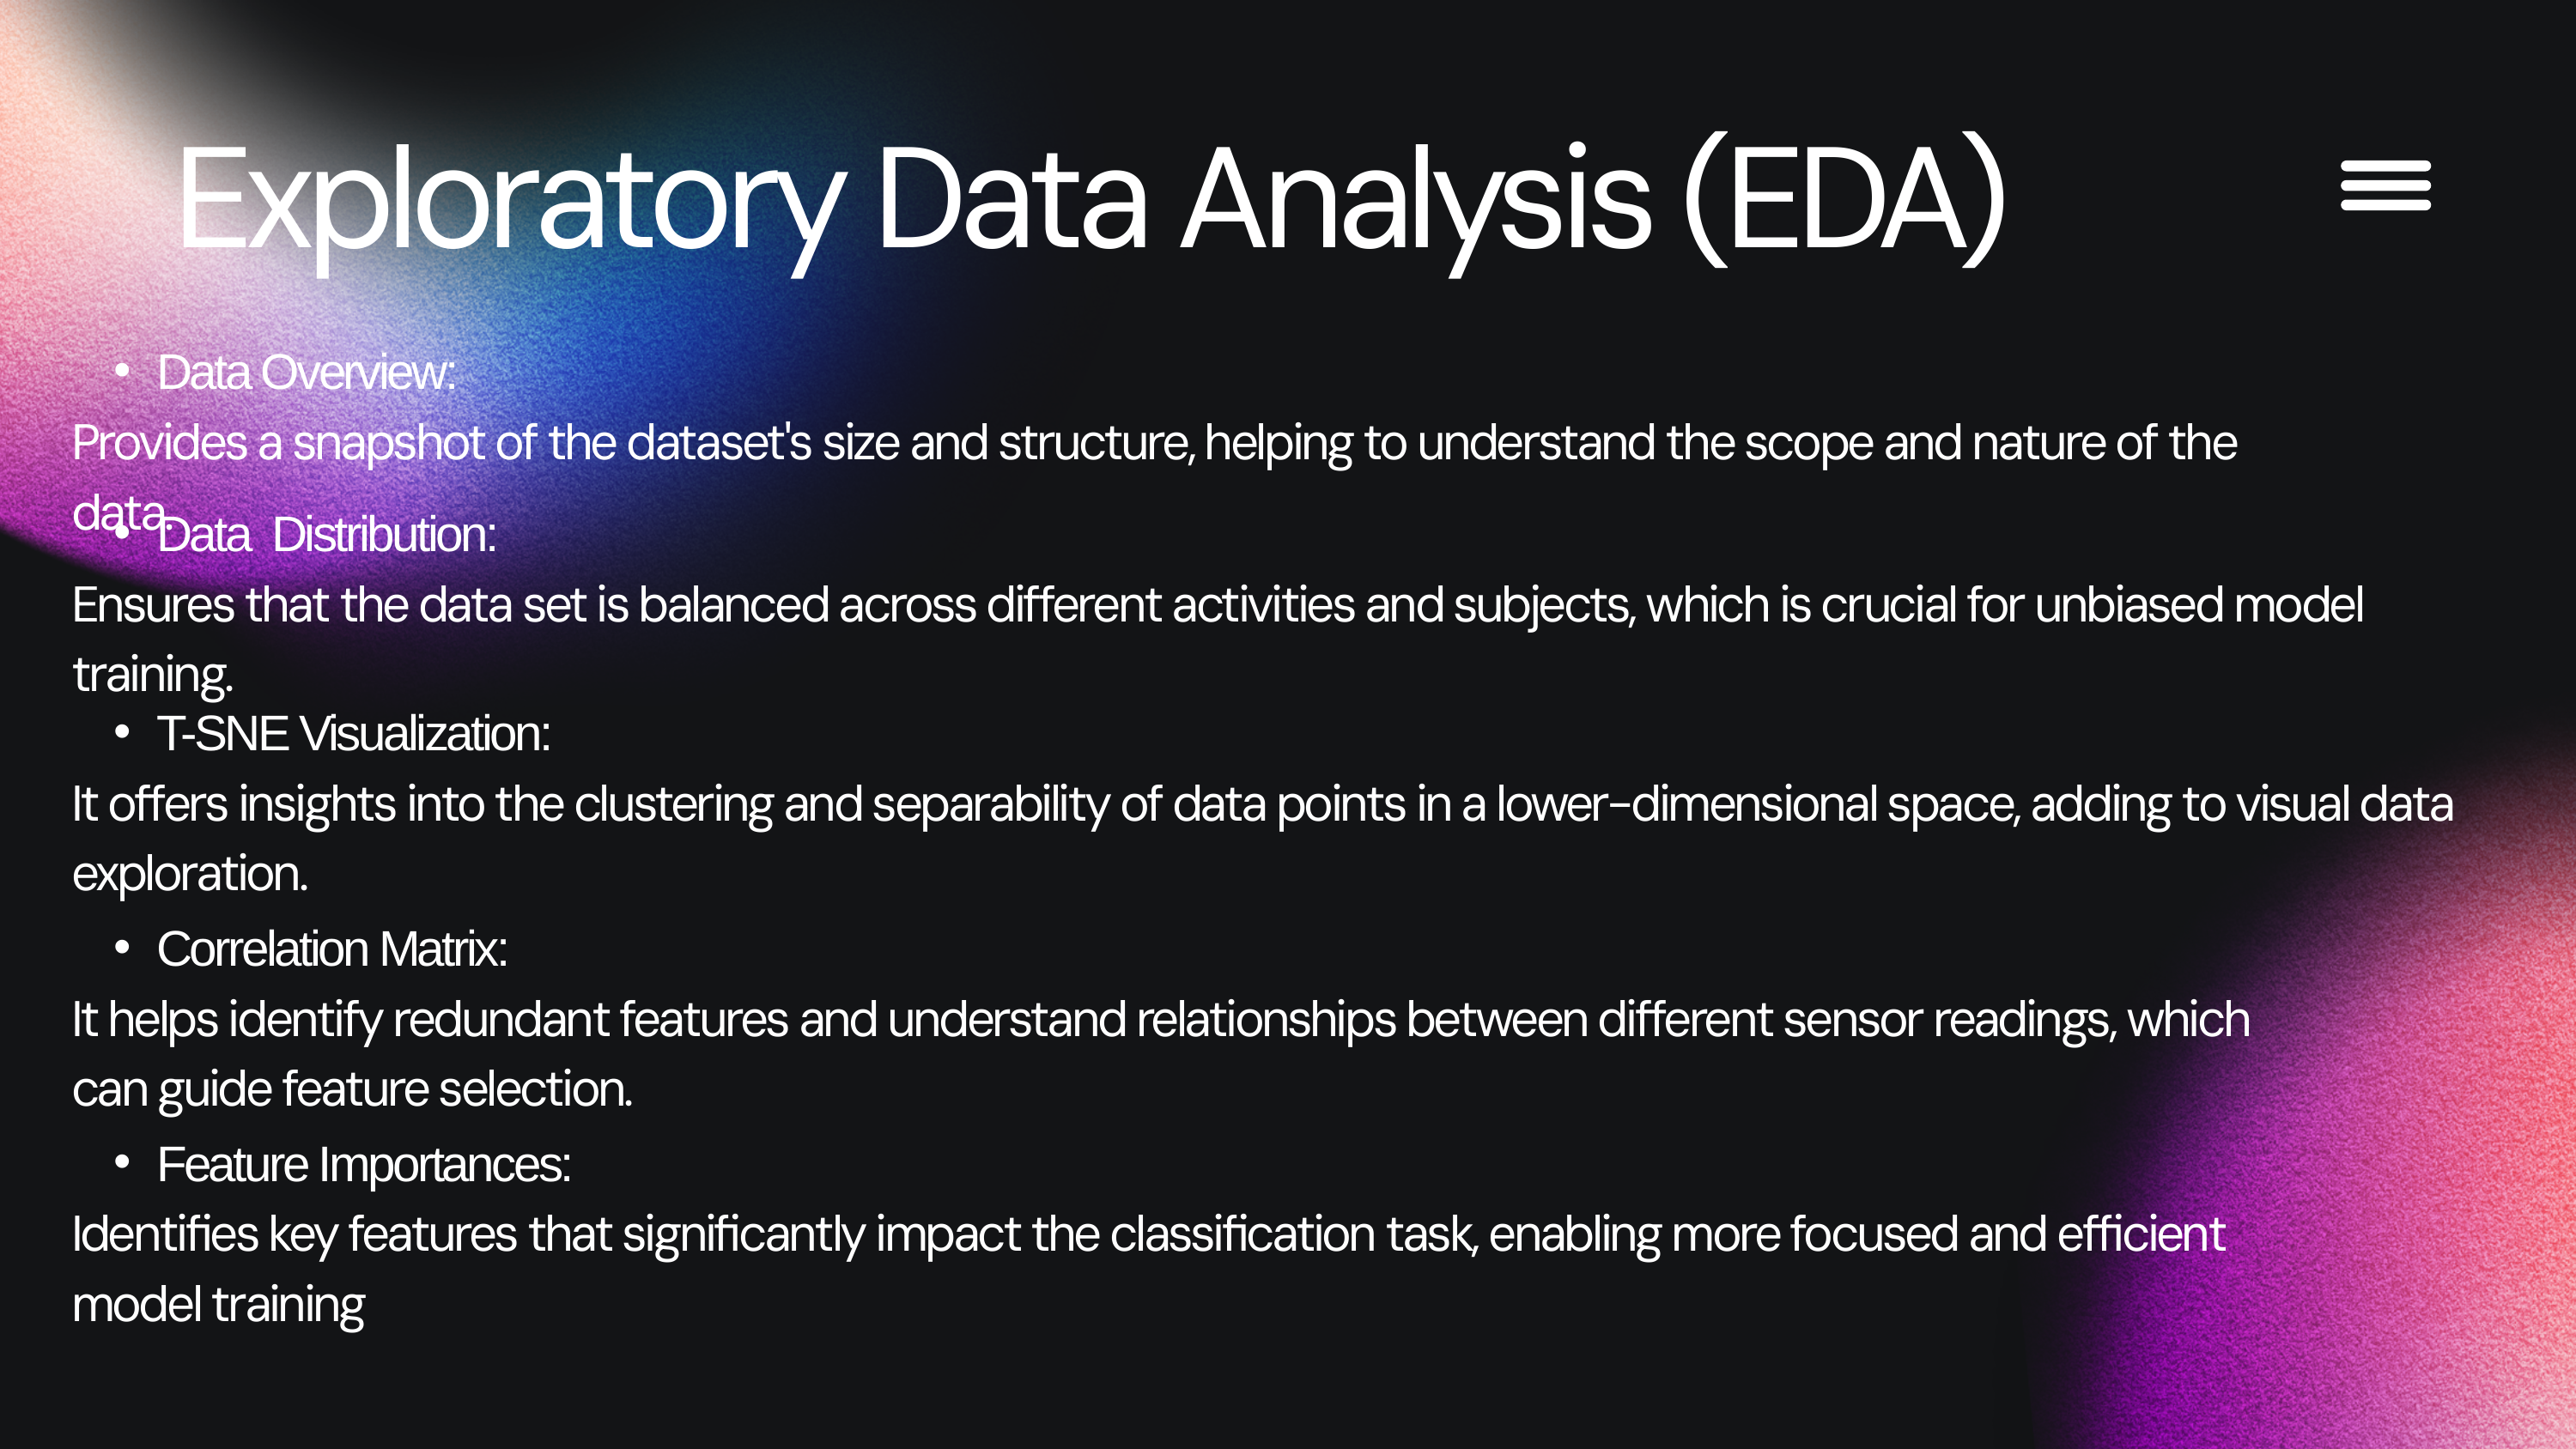

Exploratory Data Analysis (EDA)​

Data Overview:
Provides a snapshot of the dataset's size and structure, helping to understand the scope and nature of the data.
Data  Distribution:
Ensures that the data set is balanced across different activities and subjects, which is crucial for unbiased model training.

T-SNE Visualization:
It offers insights into the clustering and separability of data points in a lower-dimensional space, adding to visual data exploration.
Correlation Matrix:
It helps identify redundant features and understand relationships between different sensor readings, which can guide feature selection.
Feature Importances:
Identifies key features that significantly impact the classification task, enabling more focused and efficient model training